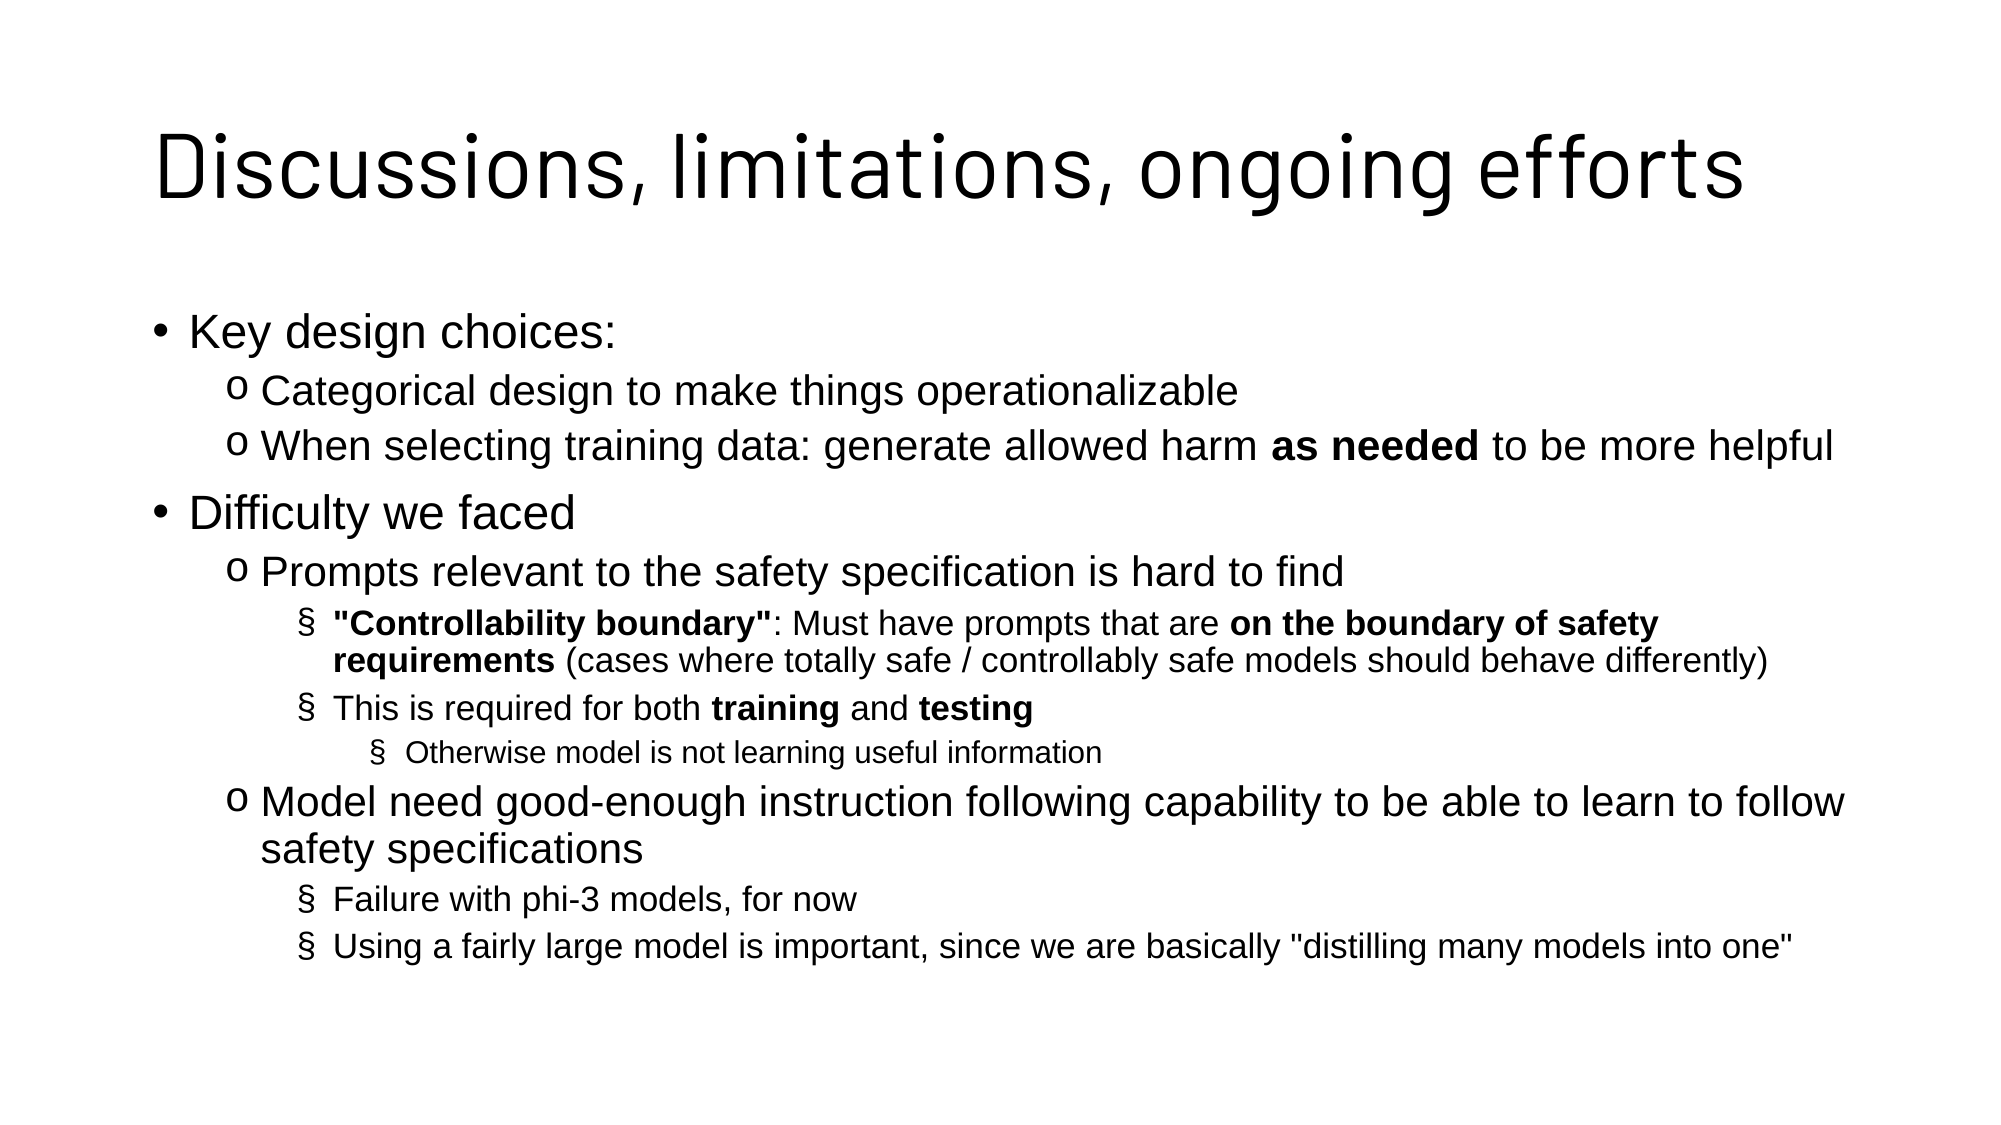

# Discussions, limitations, ongoing efforts
Key design choices:
Categorical design to make things operationalizable
When selecting training data: generate allowed harm as needed to be more helpful
Difficulty we faced
Prompts relevant to the safety specification is hard to find
"Controllability boundary": Must have prompts that are on the boundary of safety requirements (cases where totally safe / controllably safe models should behave differently)
This is required for both training and testing
Otherwise model is not learning useful information
Model need good-enough instruction following capability to be able to learn to follow safety specifications
Failure with phi-3 models, for now
Using a fairly large model is important, since we are basically "distilling many models into one"